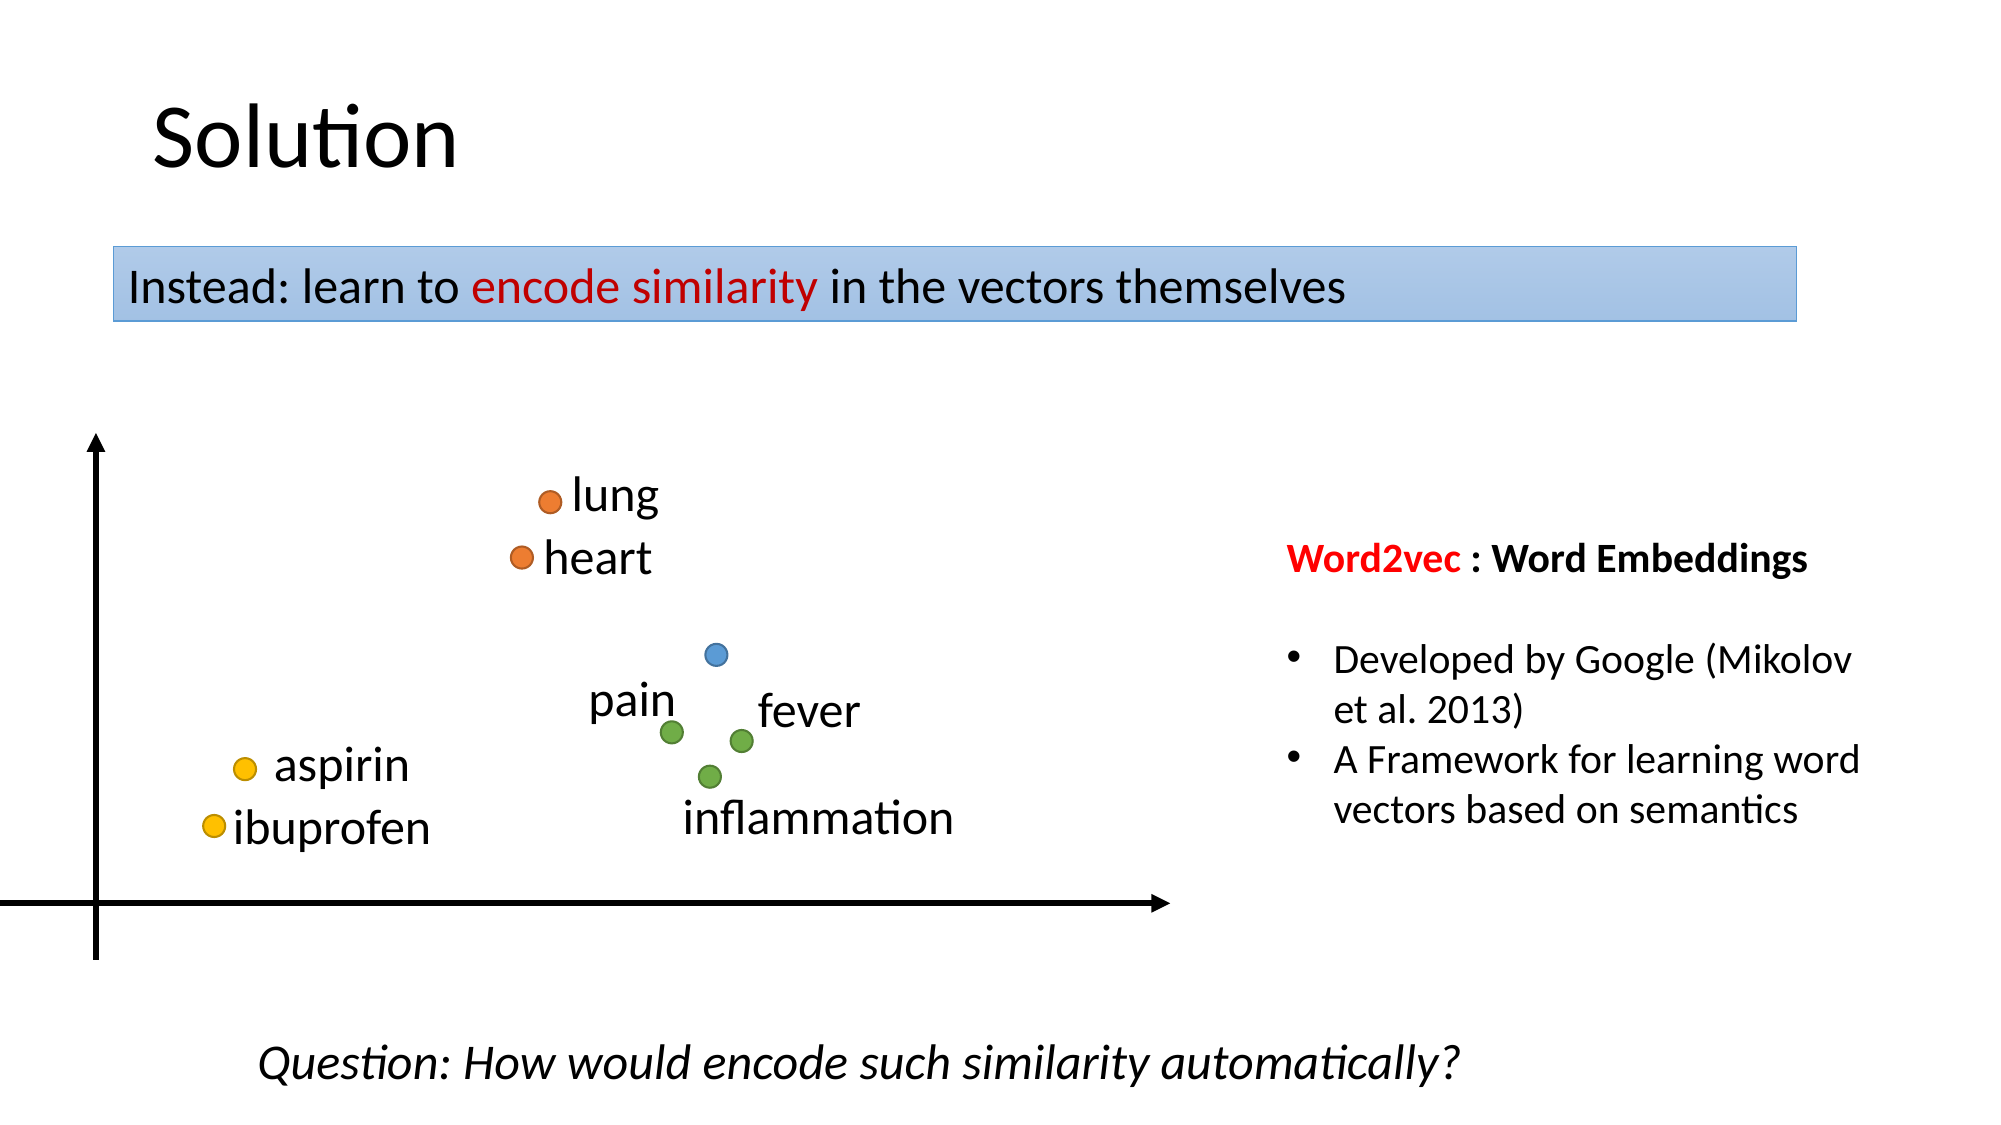

# Solution
Instead: learn to encode similarity in the vectors themselves
lung

heart
Word2vec : Word Embeddings

Developed by Google (Mikolov et al. 2013)
A Framework for learning word vectors based on semantics

pain
fever

aspirin

inflammation
ibuprofen

Question: How would encode such similarity automatically?